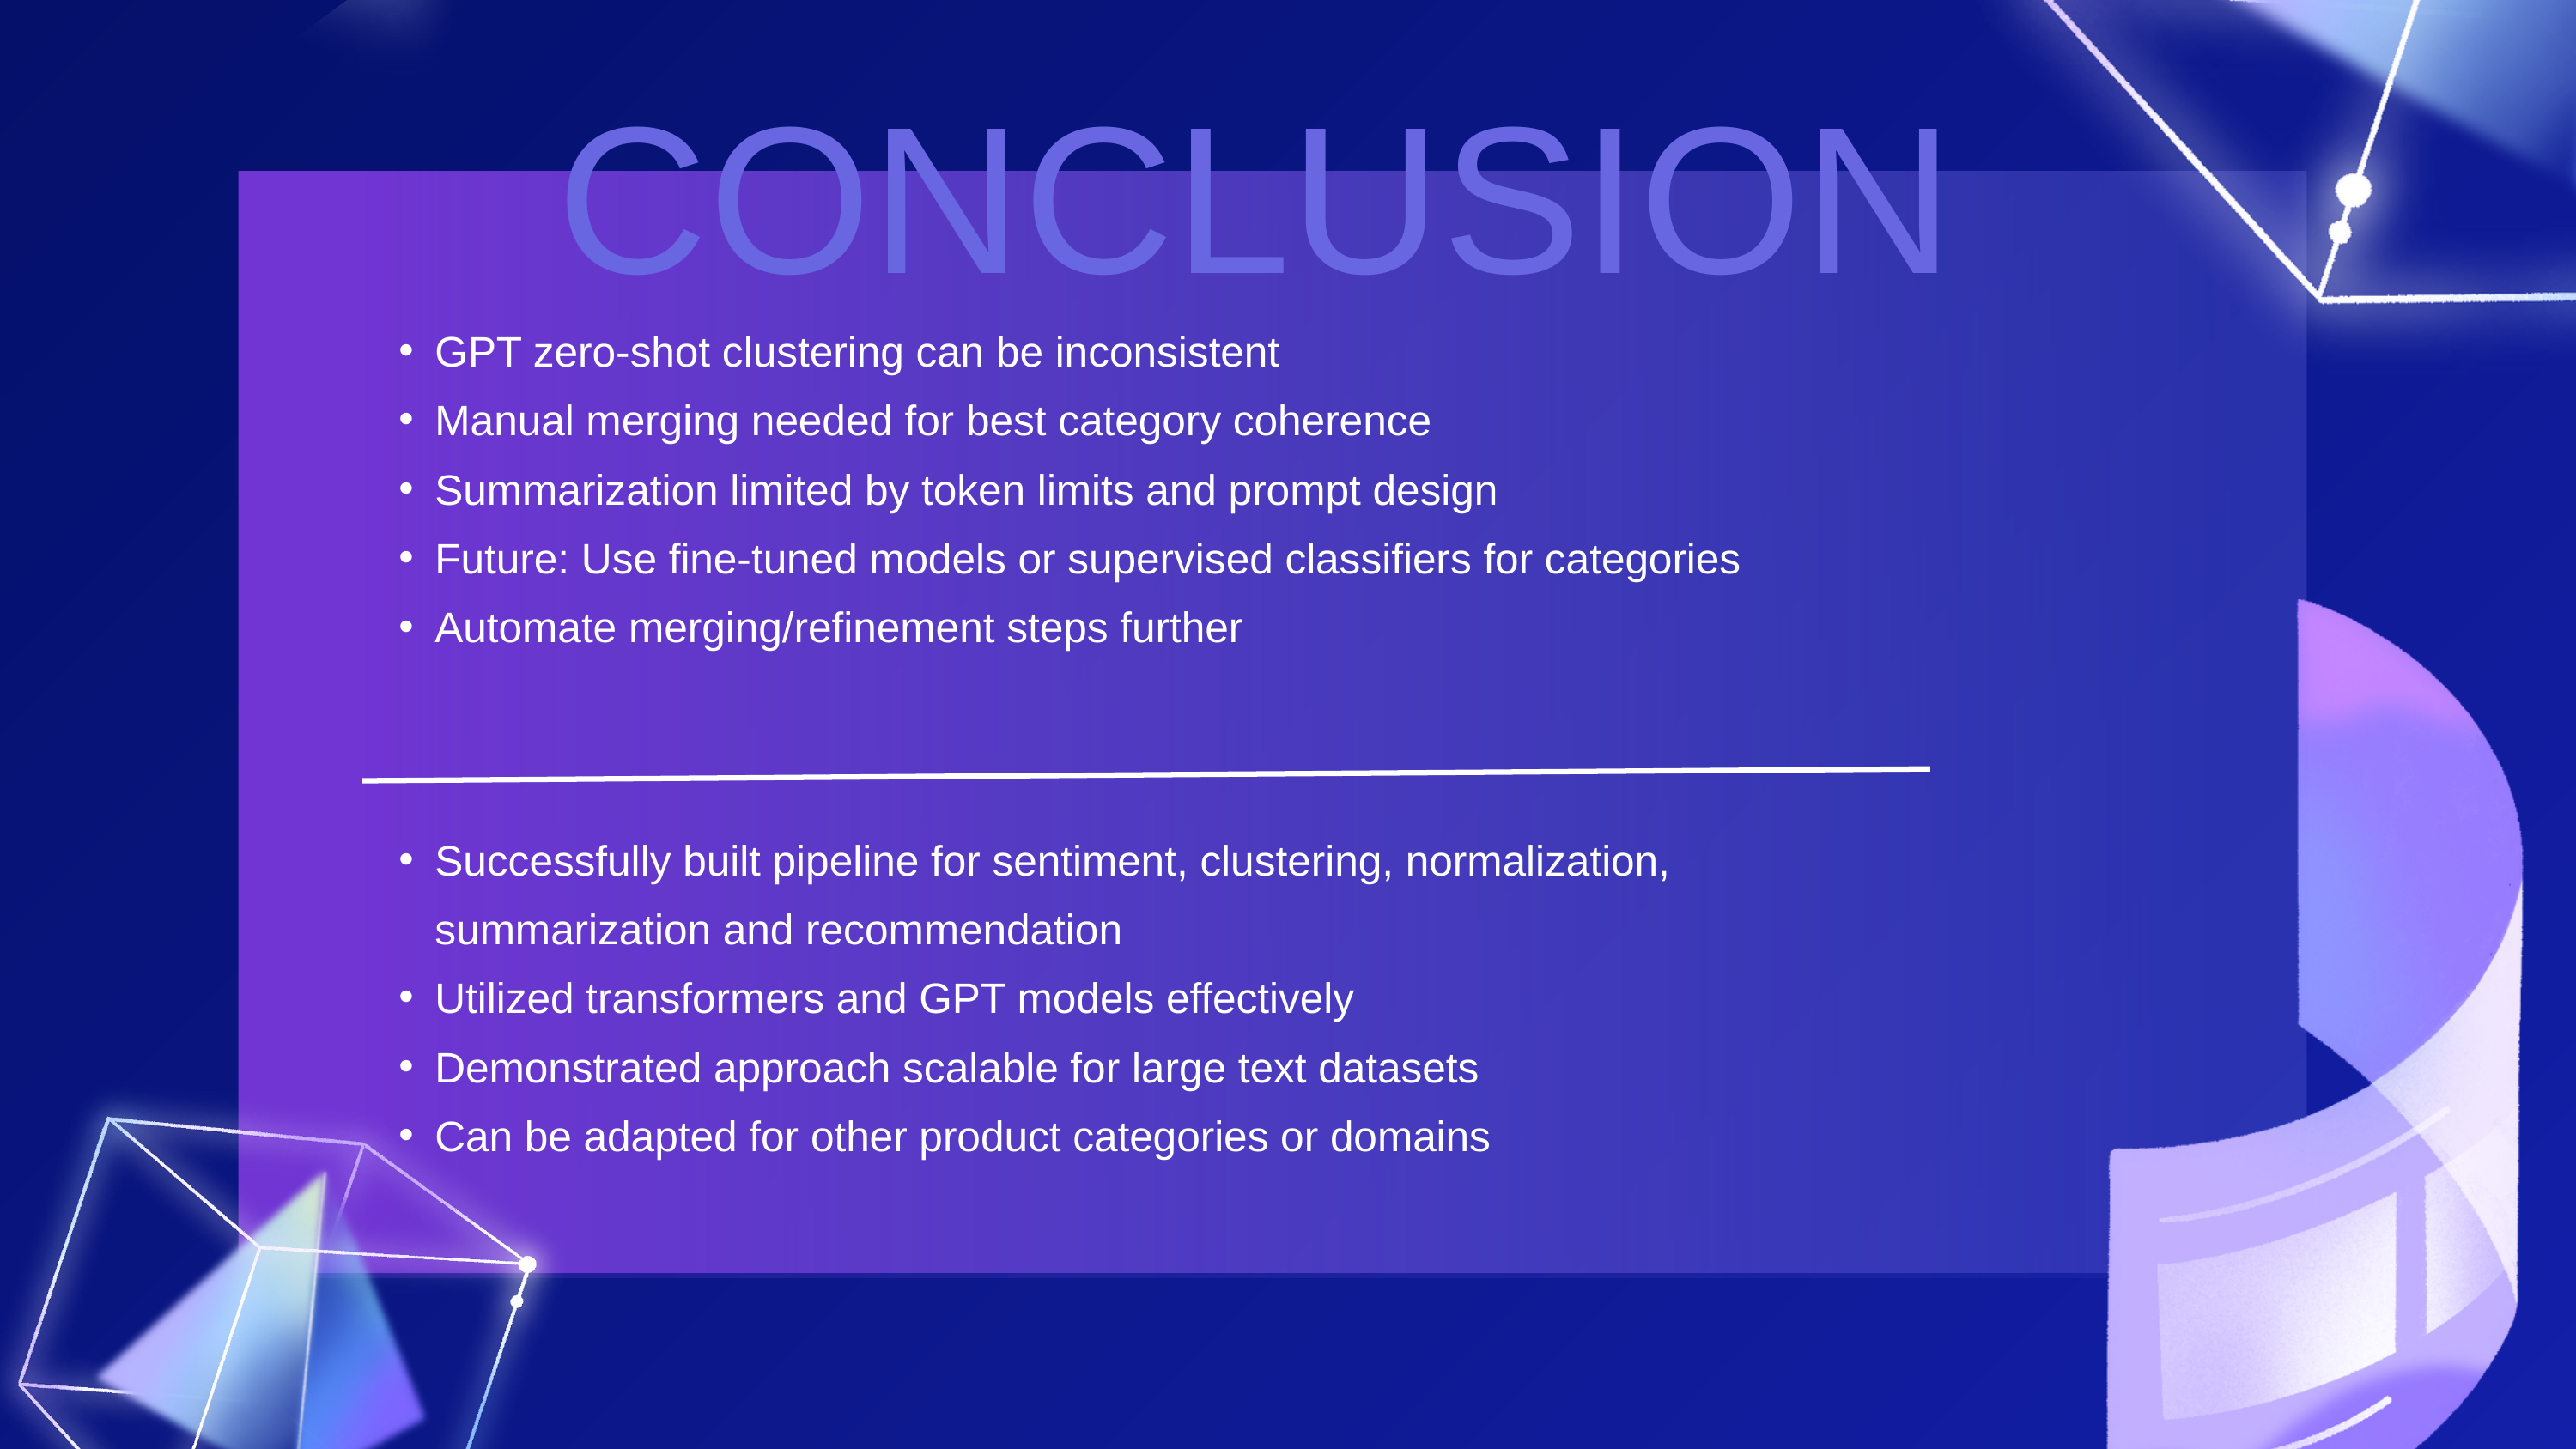

CONCLUSION

GPT zero-shot clustering can be inconsistent
Manual merging needed for best category coherence
Summarization limited by token limits and prompt design
Future: Use fine-tuned models or supervised classifiers for categories
Automate merging/refinement steps further

Successfully built pipeline for sentiment, clustering, normalization, summarization and recommendation
Utilized transformers and GPT models effectively
Demonstrated approach scalable for large text datasets
Can be adapted for other product categories or domains